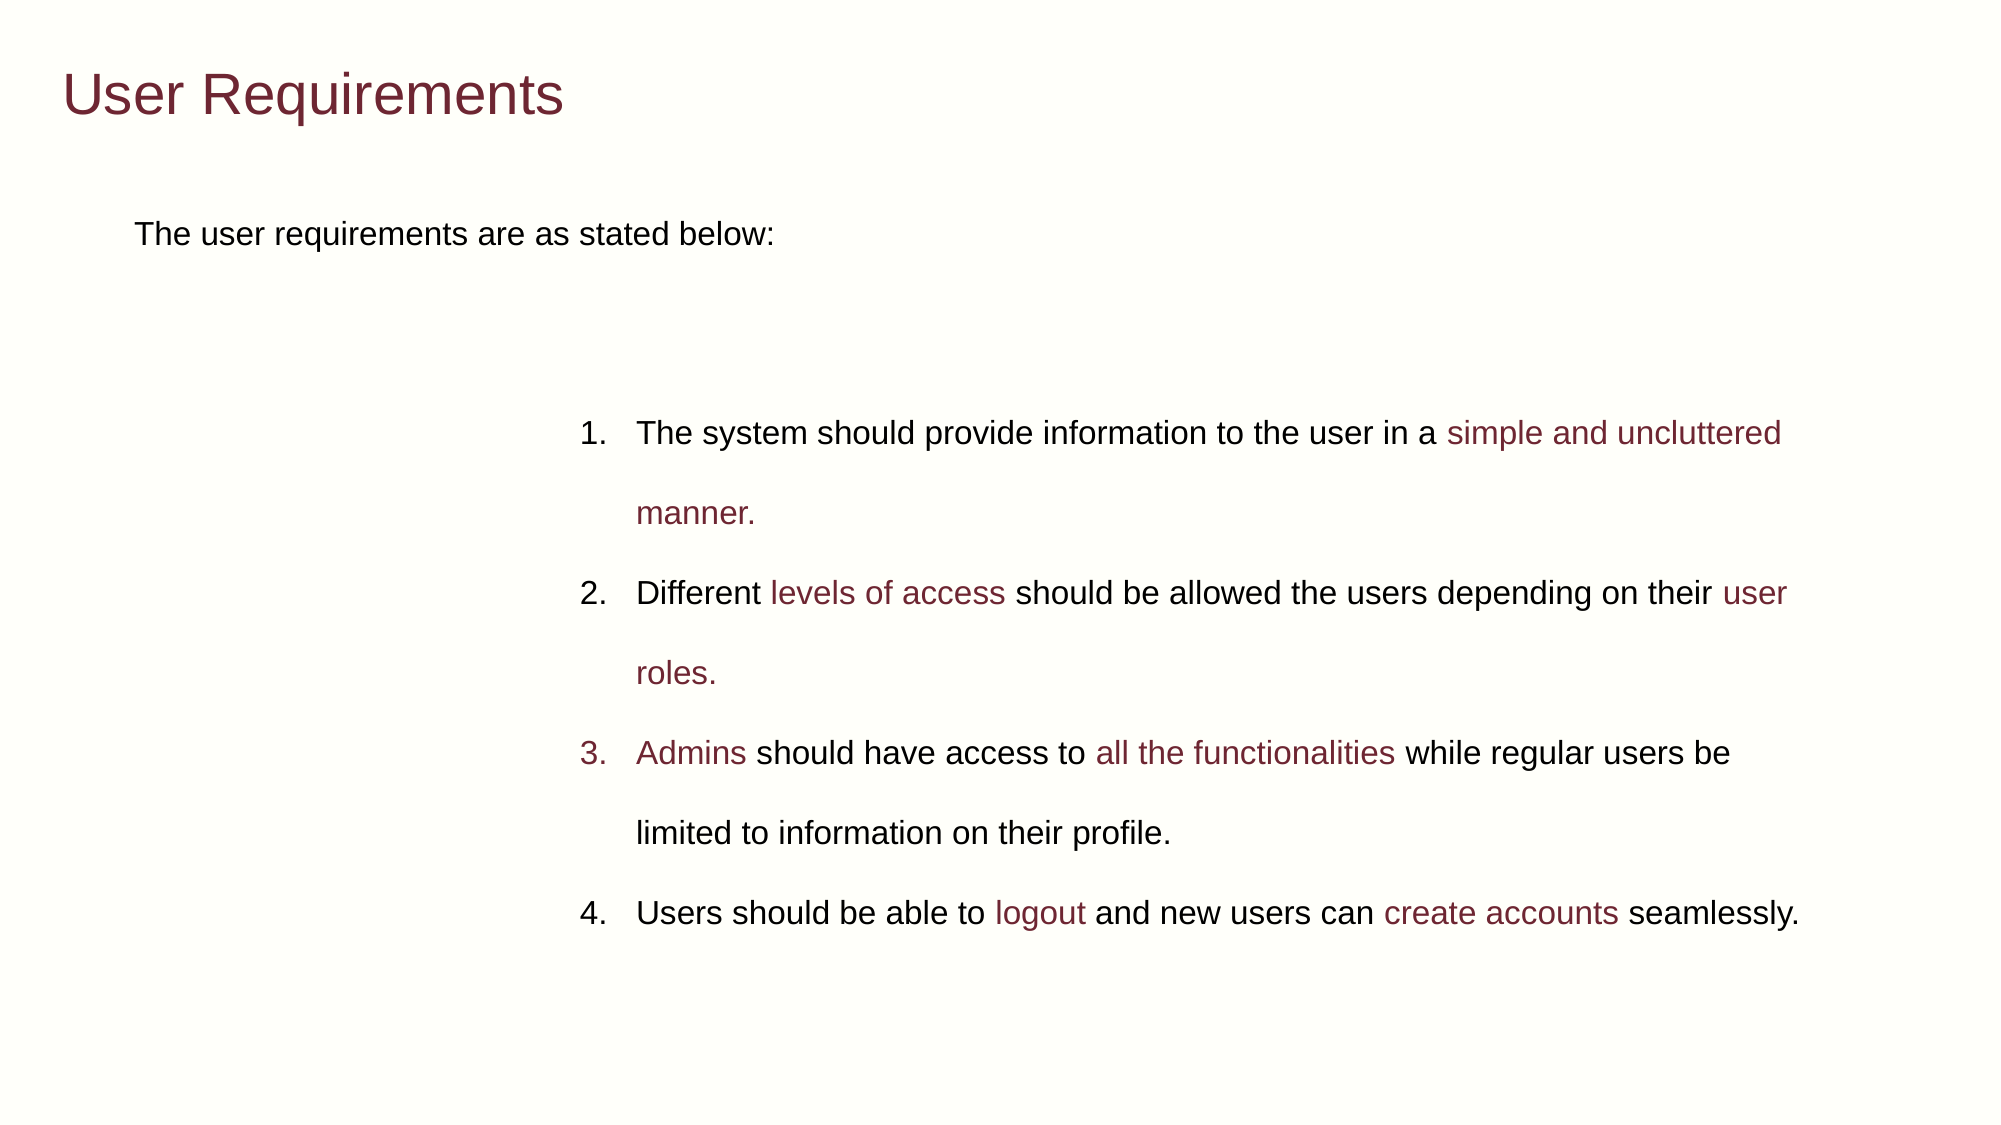

Functional Requirements
User Requirements
The user requirements are as stated below:
The system should provide information to the user in a simple and uncluttered manner.
Different levels of access should be allowed the users depending on their user roles.
Admins should have access to all the functionalities while regular users be limited to information on their profile.
Users should be able to logout and new users can create accounts seamlessly.